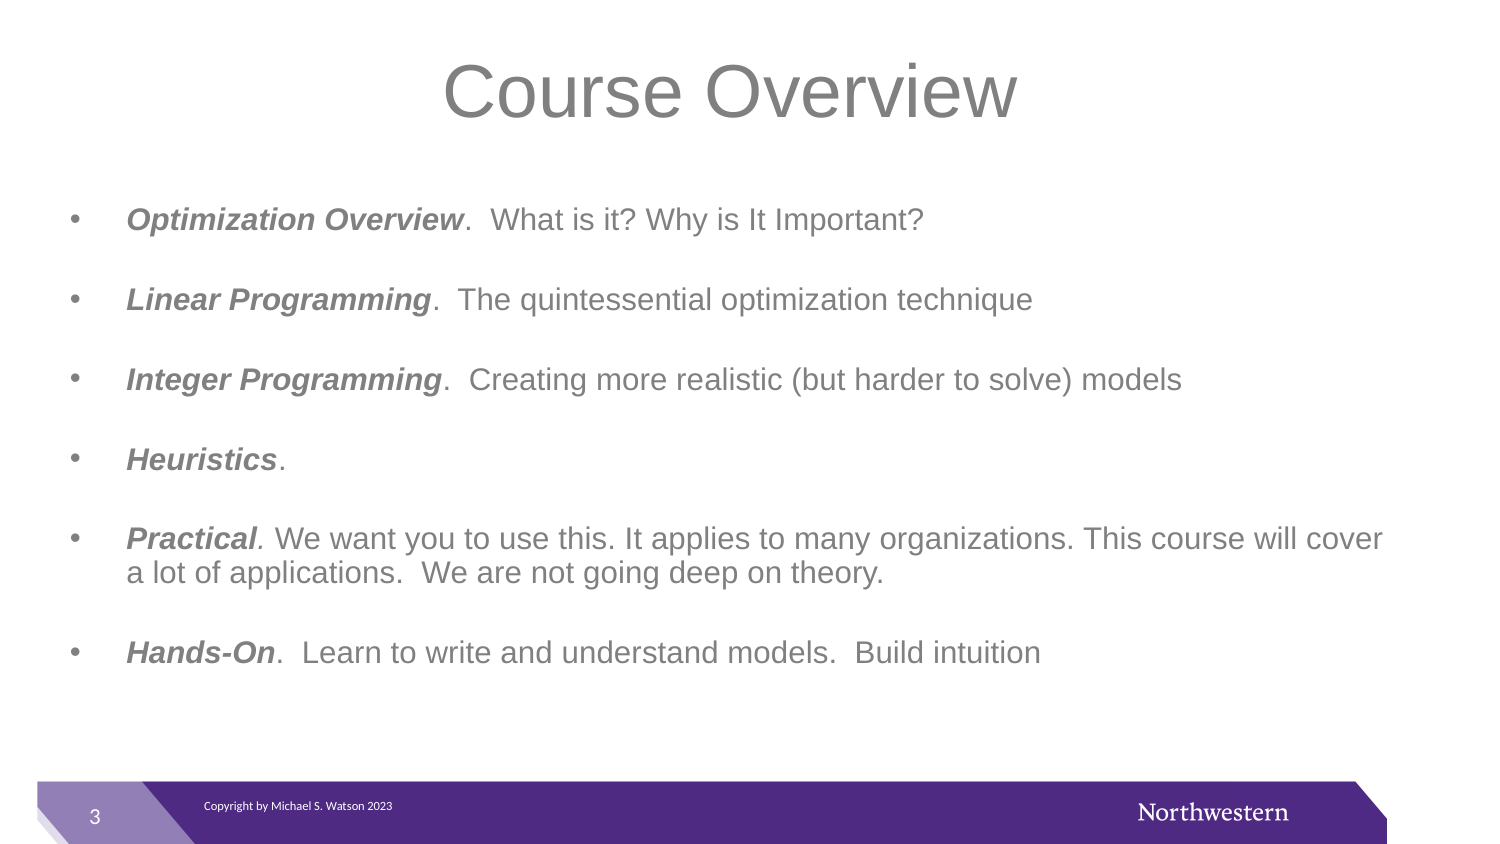

# Course Overview
Optimization Overview.  What is it? Why is It Important?

Linear Programming.  The quintessential optimization technique

Integer Programming.  Creating more realistic (but harder to solve) models

Heuristics.

Practical. We want you to use this. It applies to many organizations. This course will cover a lot of applications.  We are not going deep on theory.

Hands-On.  Learn to write and understand models.  Build intuition